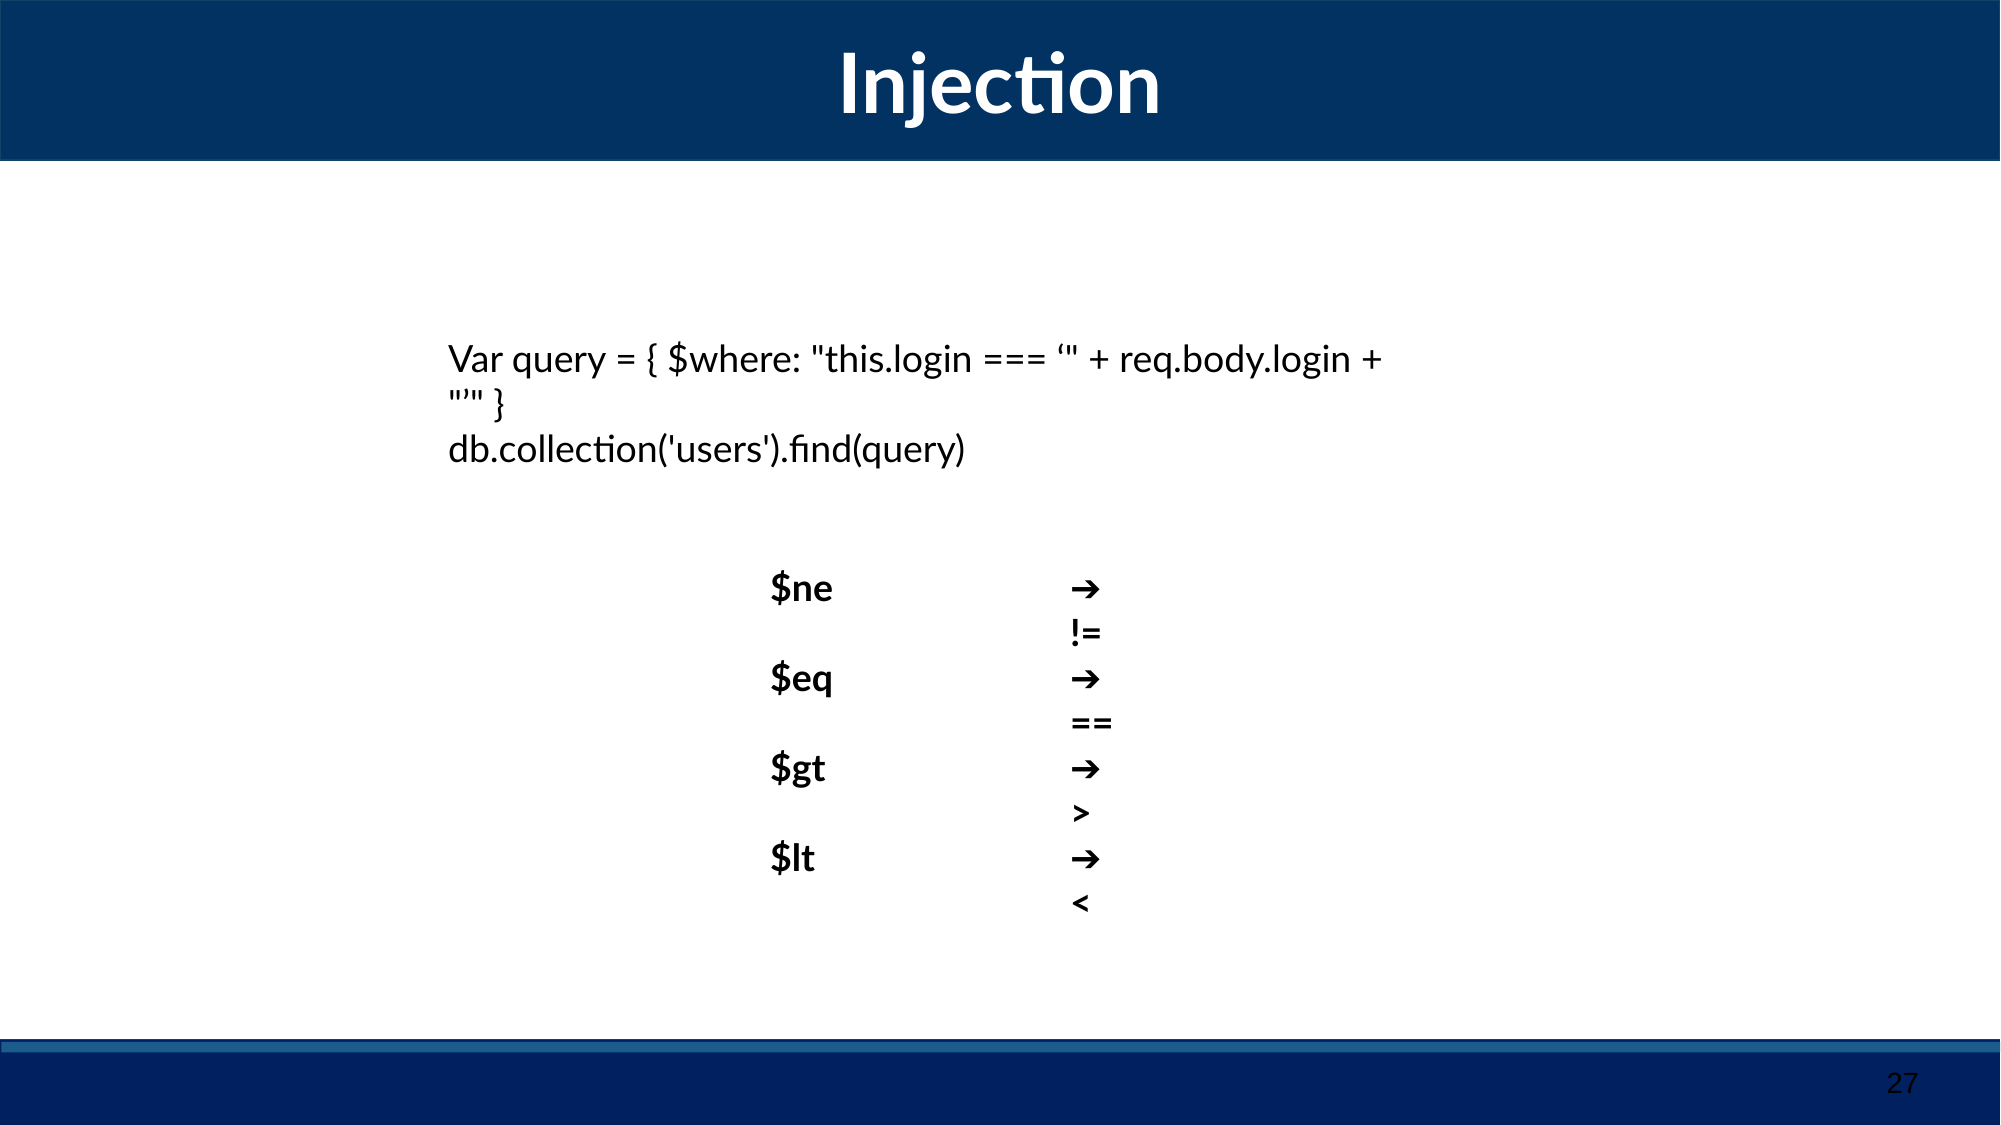

/
Injection
# Sommaire
Var query = { $where: "this.login === ‘" + req.body.login + "’" }
db.collection('users').find(query)
$ne		➔ 		!=
$eq		➔		==
$gt		➔ 		>
$lt		➔ 		<
27